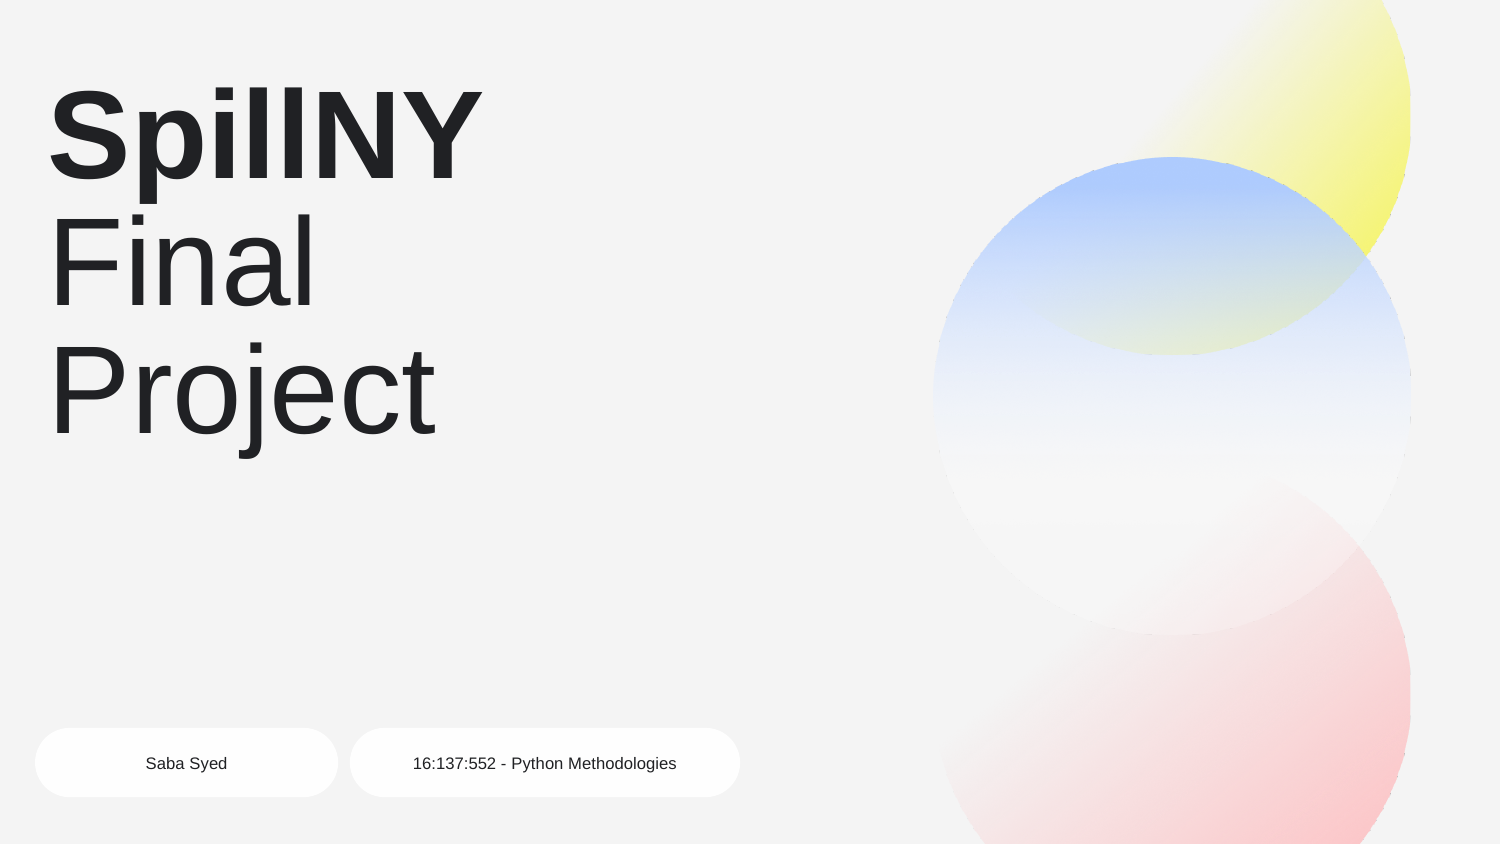

# SpillNY
Final
Project
Saba Syed
16:137:552 - Python Methodologies